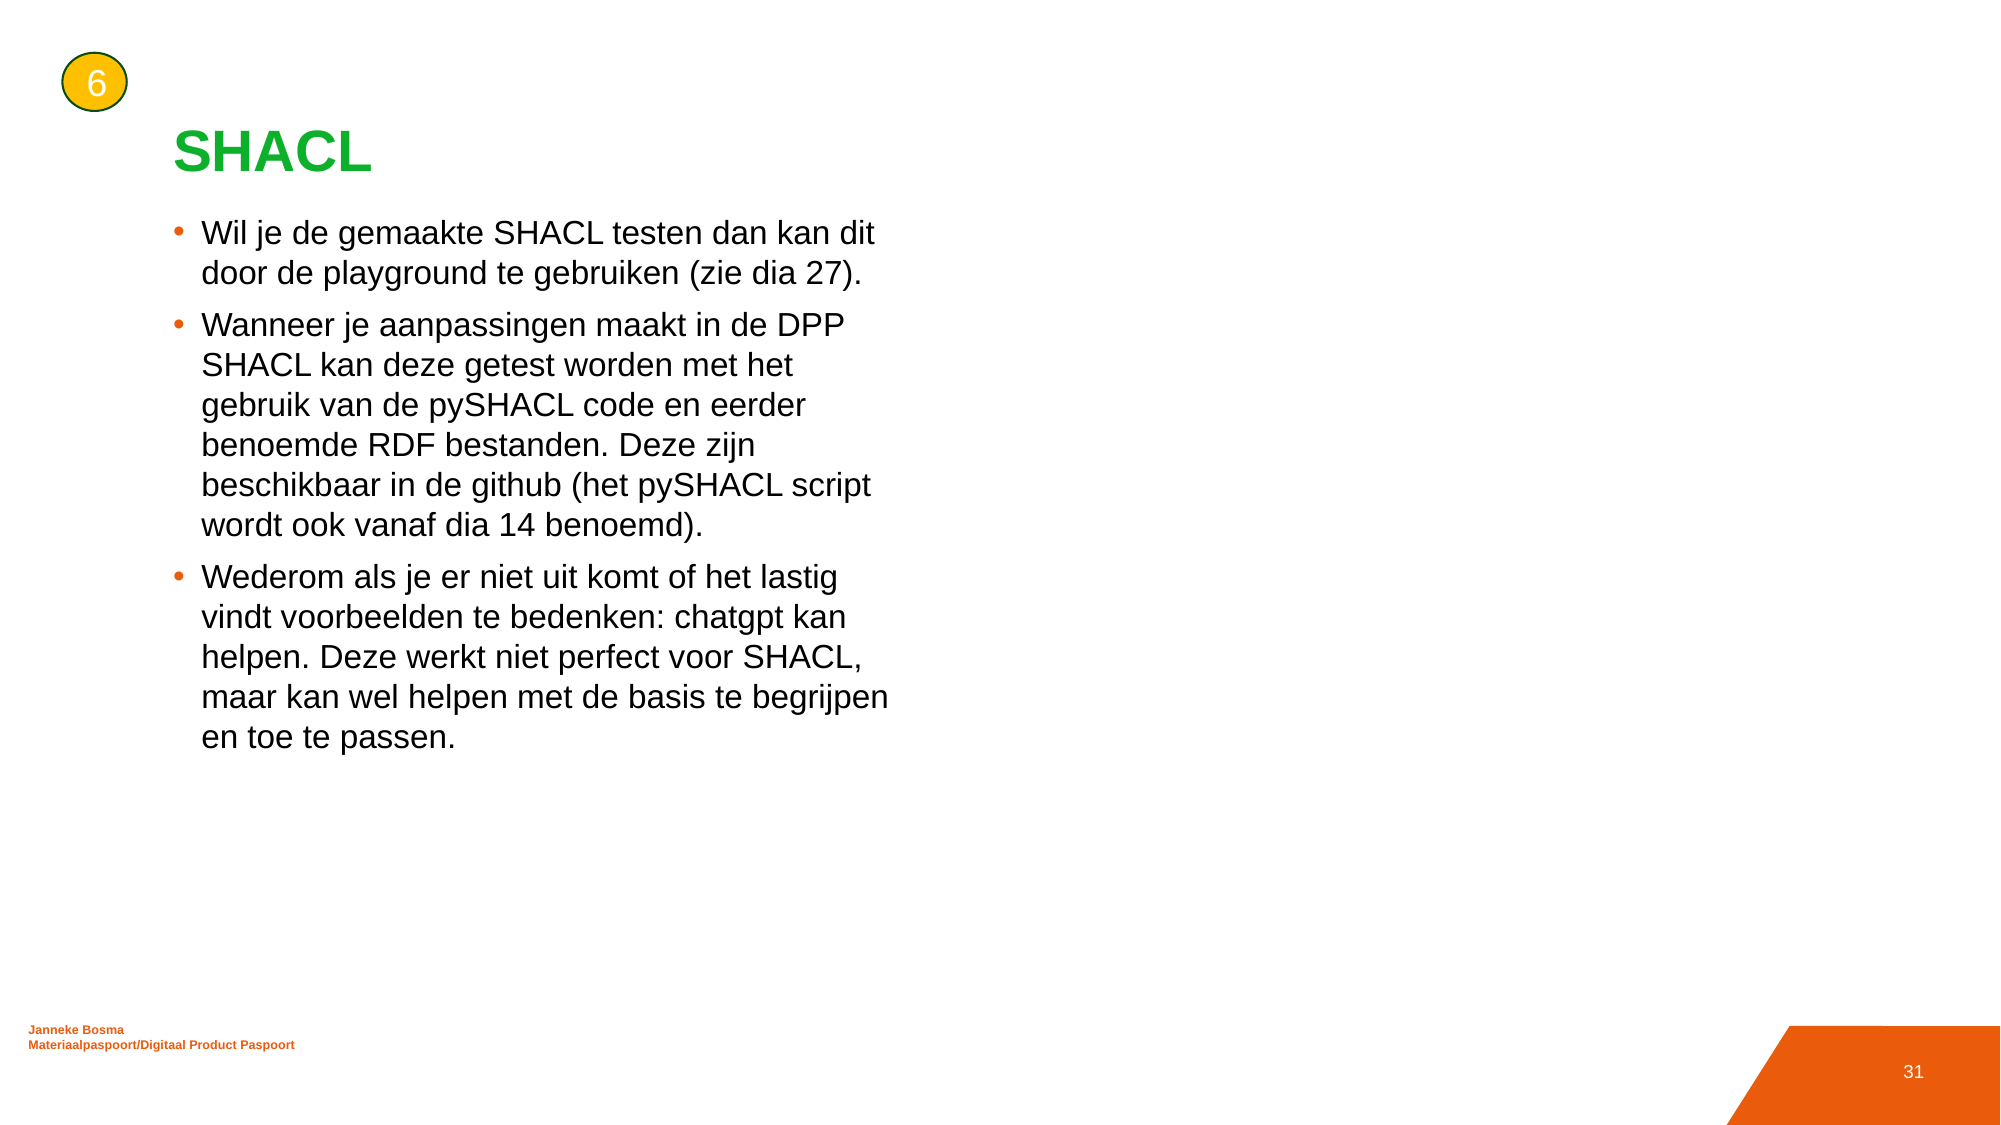

6
# SHACL
Wil je de gemaakte SHACL testen dan kan dit door de playground te gebruiken (zie dia 27).
Wanneer je aanpassingen maakt in de DPP SHACL kan deze getest worden met het gebruik van de pySHACL code en eerder benoemde RDF bestanden. Deze zijn beschikbaar in de github (het pySHACL script wordt ook vanaf dia 14 benoemd).
Wederom als je er niet uit komt of het lastig vindt voorbeelden te bedenken: chatgpt kan helpen. Deze werkt niet perfect voor SHACL, maar kan wel helpen met de basis te begrijpen en toe te passen.